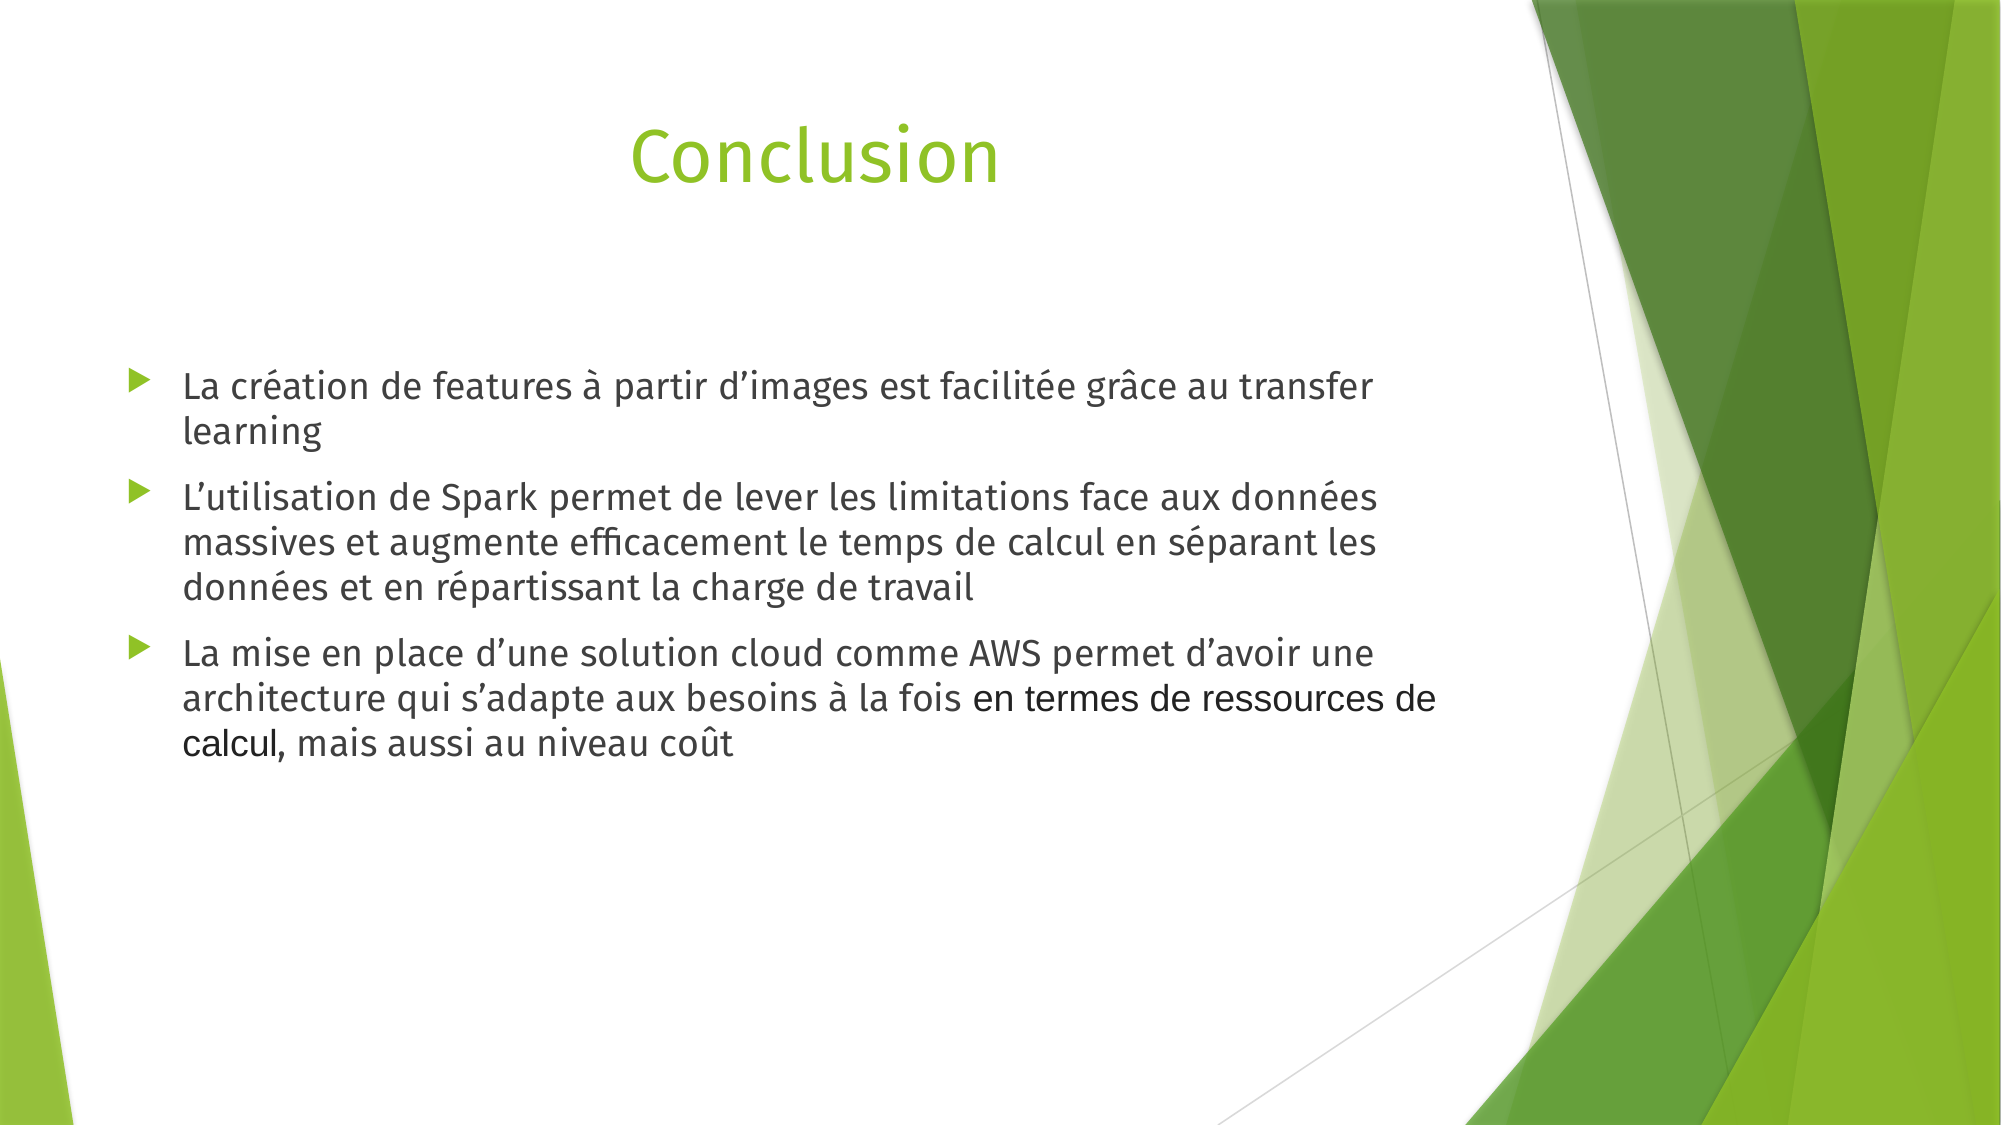

# Conclusion
La création de features à partir d’images est facilitée grâce au transfer learning
L’utilisation de Spark permet de lever les limitations face aux données massives et augmente efficacement le temps de calcul en séparant les données et en répartissant la charge de travail
La mise en place d’une solution cloud comme AWS permet d’avoir une architecture qui s’adapte aux besoins à la fois en termes de ressources de calcul, mais aussi au niveau coût